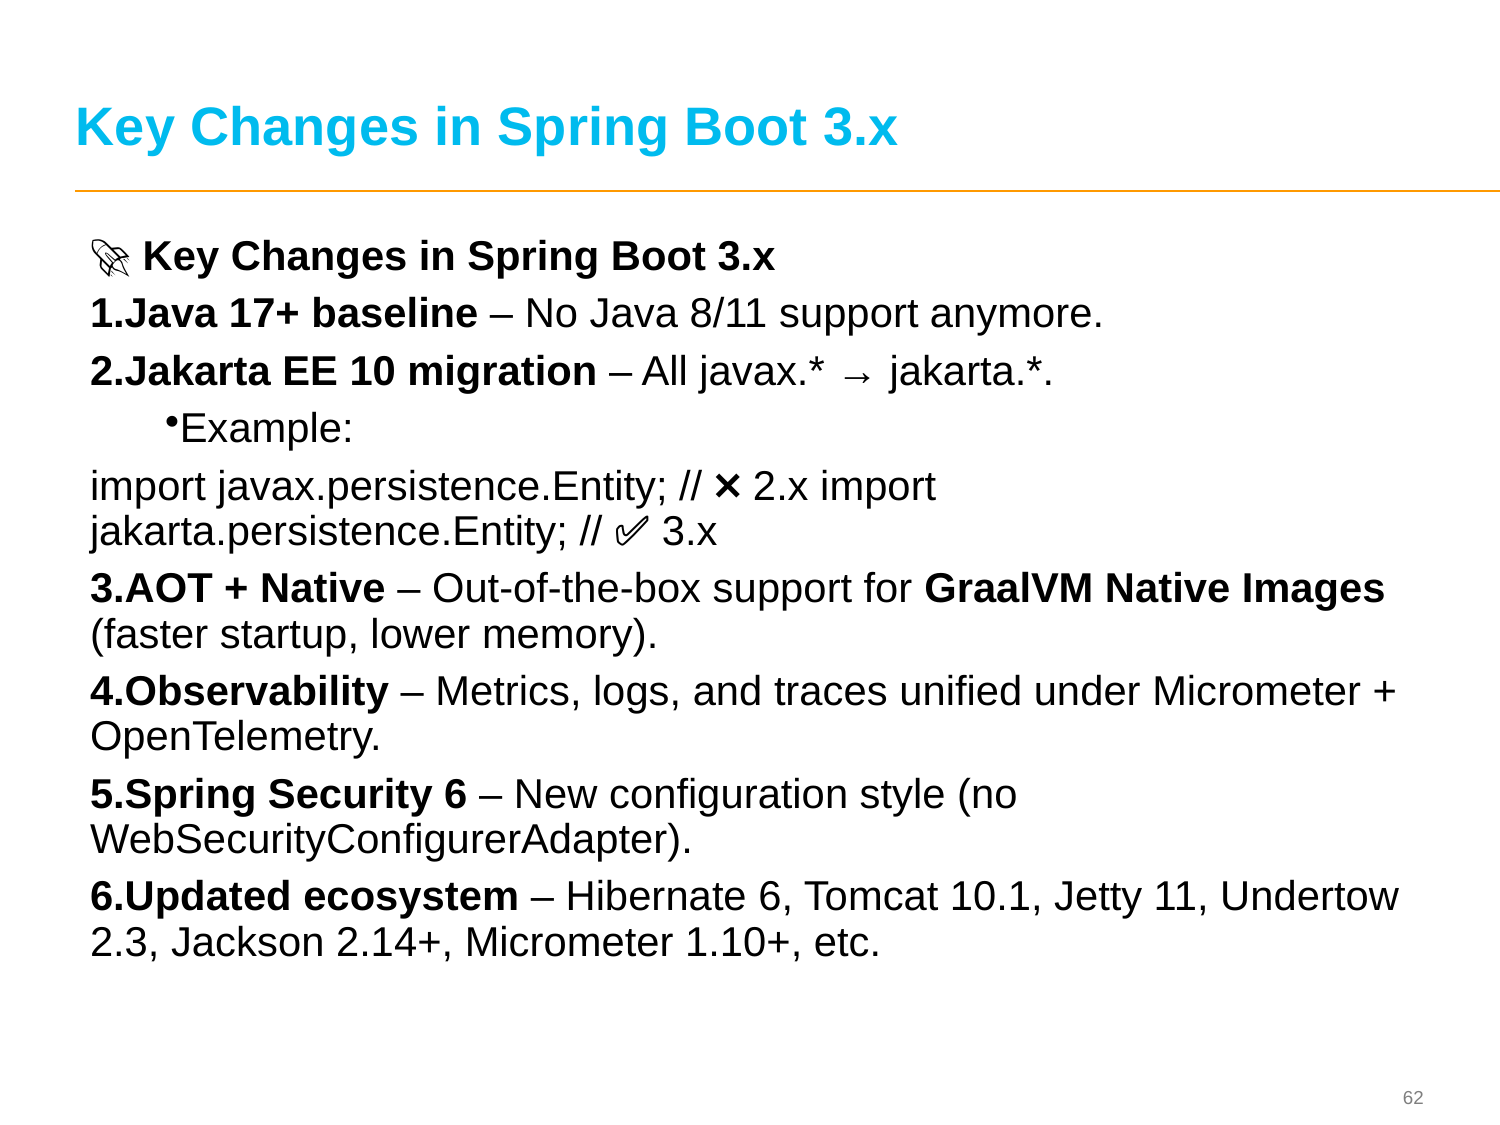

# Key Changes in Spring Boot 3.x
🚀 Key Changes in Spring Boot 3.x
Java 17+ baseline – No Java 8/11 support anymore.
Jakarta EE 10 migration – All javax.* → jakarta.*.
Example:
import javax.persistence.Entity; // ❌ 2.x import jakarta.persistence.Entity; // ✅ 3.x
AOT + Native – Out-of-the-box support for GraalVM Native Images (faster startup, lower memory).
Observability – Metrics, logs, and traces unified under Micrometer + OpenTelemetry.
Spring Security 6 – New configuration style (no WebSecurityConfigurerAdapter).
Updated ecosystem – Hibernate 6, Tomcat 10.1, Jetty 11, Undertow 2.3, Jackson 2.14+, Micrometer 1.10+, etc.